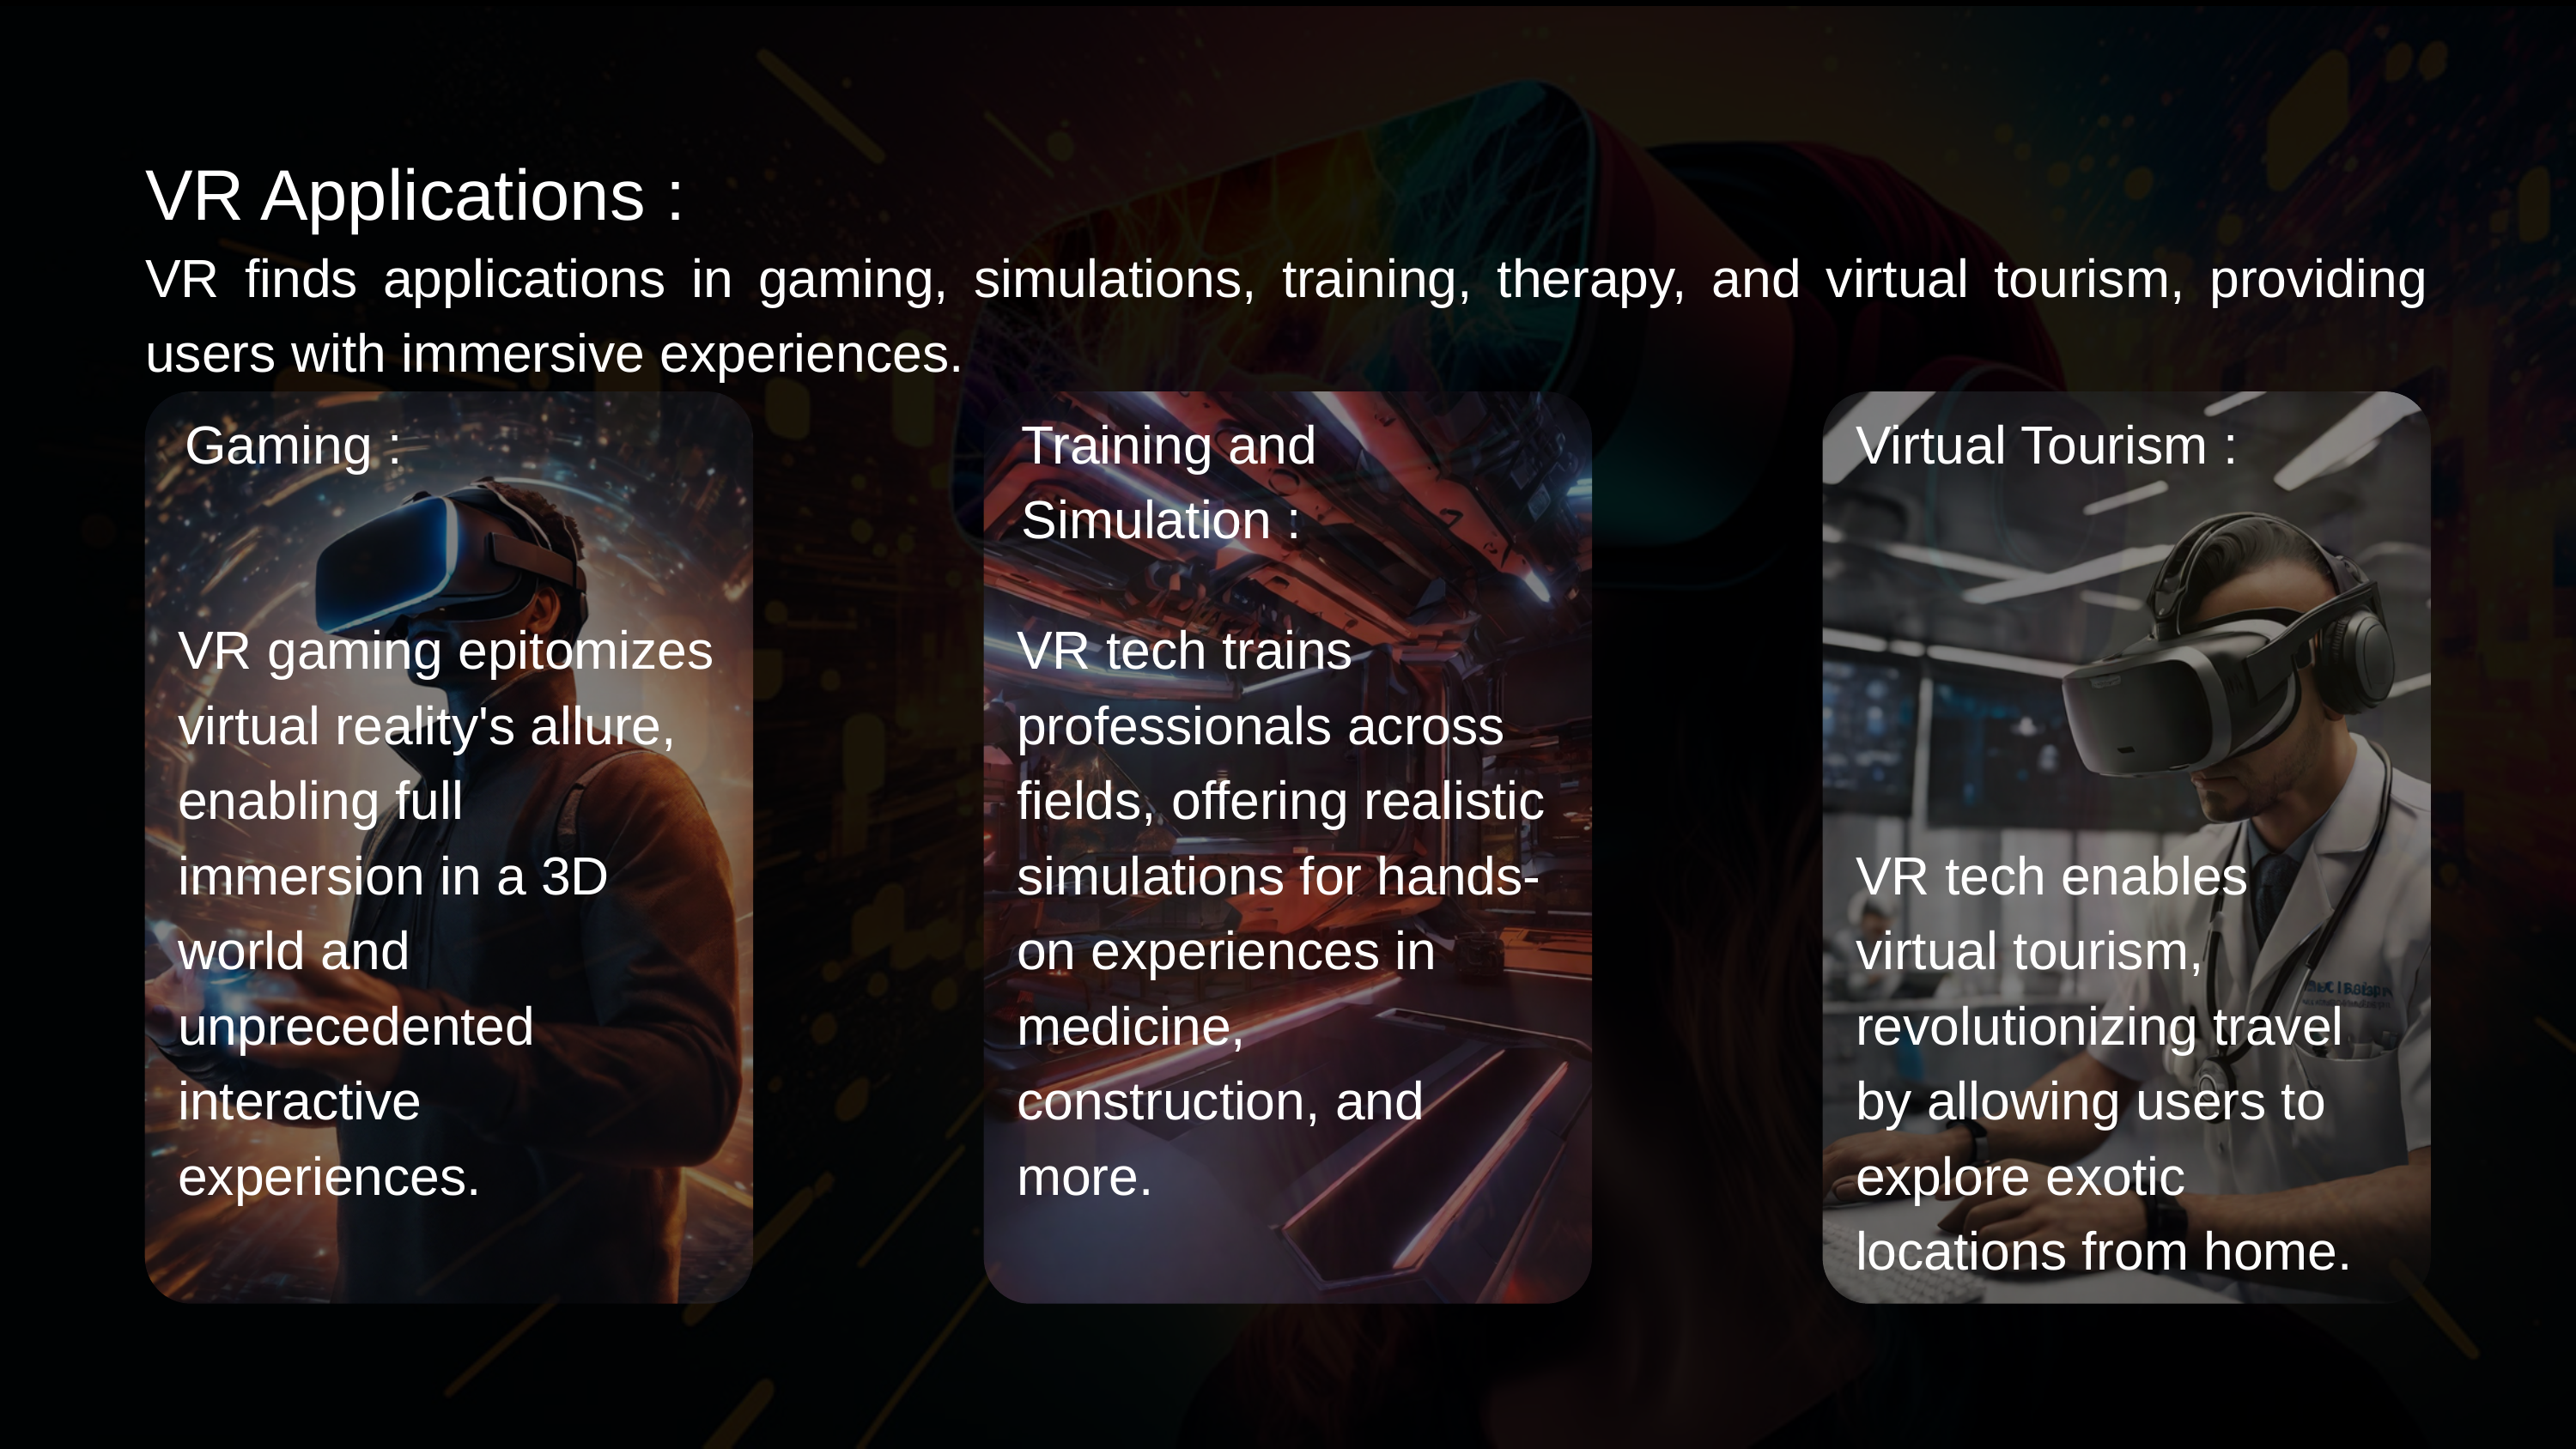

VR Applications :
VR finds applications in gaming, simulations, training, therapy, and virtual tourism, providing users with immersive experiences.

Gaming :
Training and Simulation :
Virtual Tourism :
VR gaming epitomizes virtual reality's allure, enabling full immersion in a 3D world and unprecedented interactive experiences.
VR tech trains professionals across fields, offering realistic simulations for hands-on experiences in medicine, construction, and more.
VR tech enables virtual tourism, revolutionizing travel by allowing users to explore exotic locations from home.